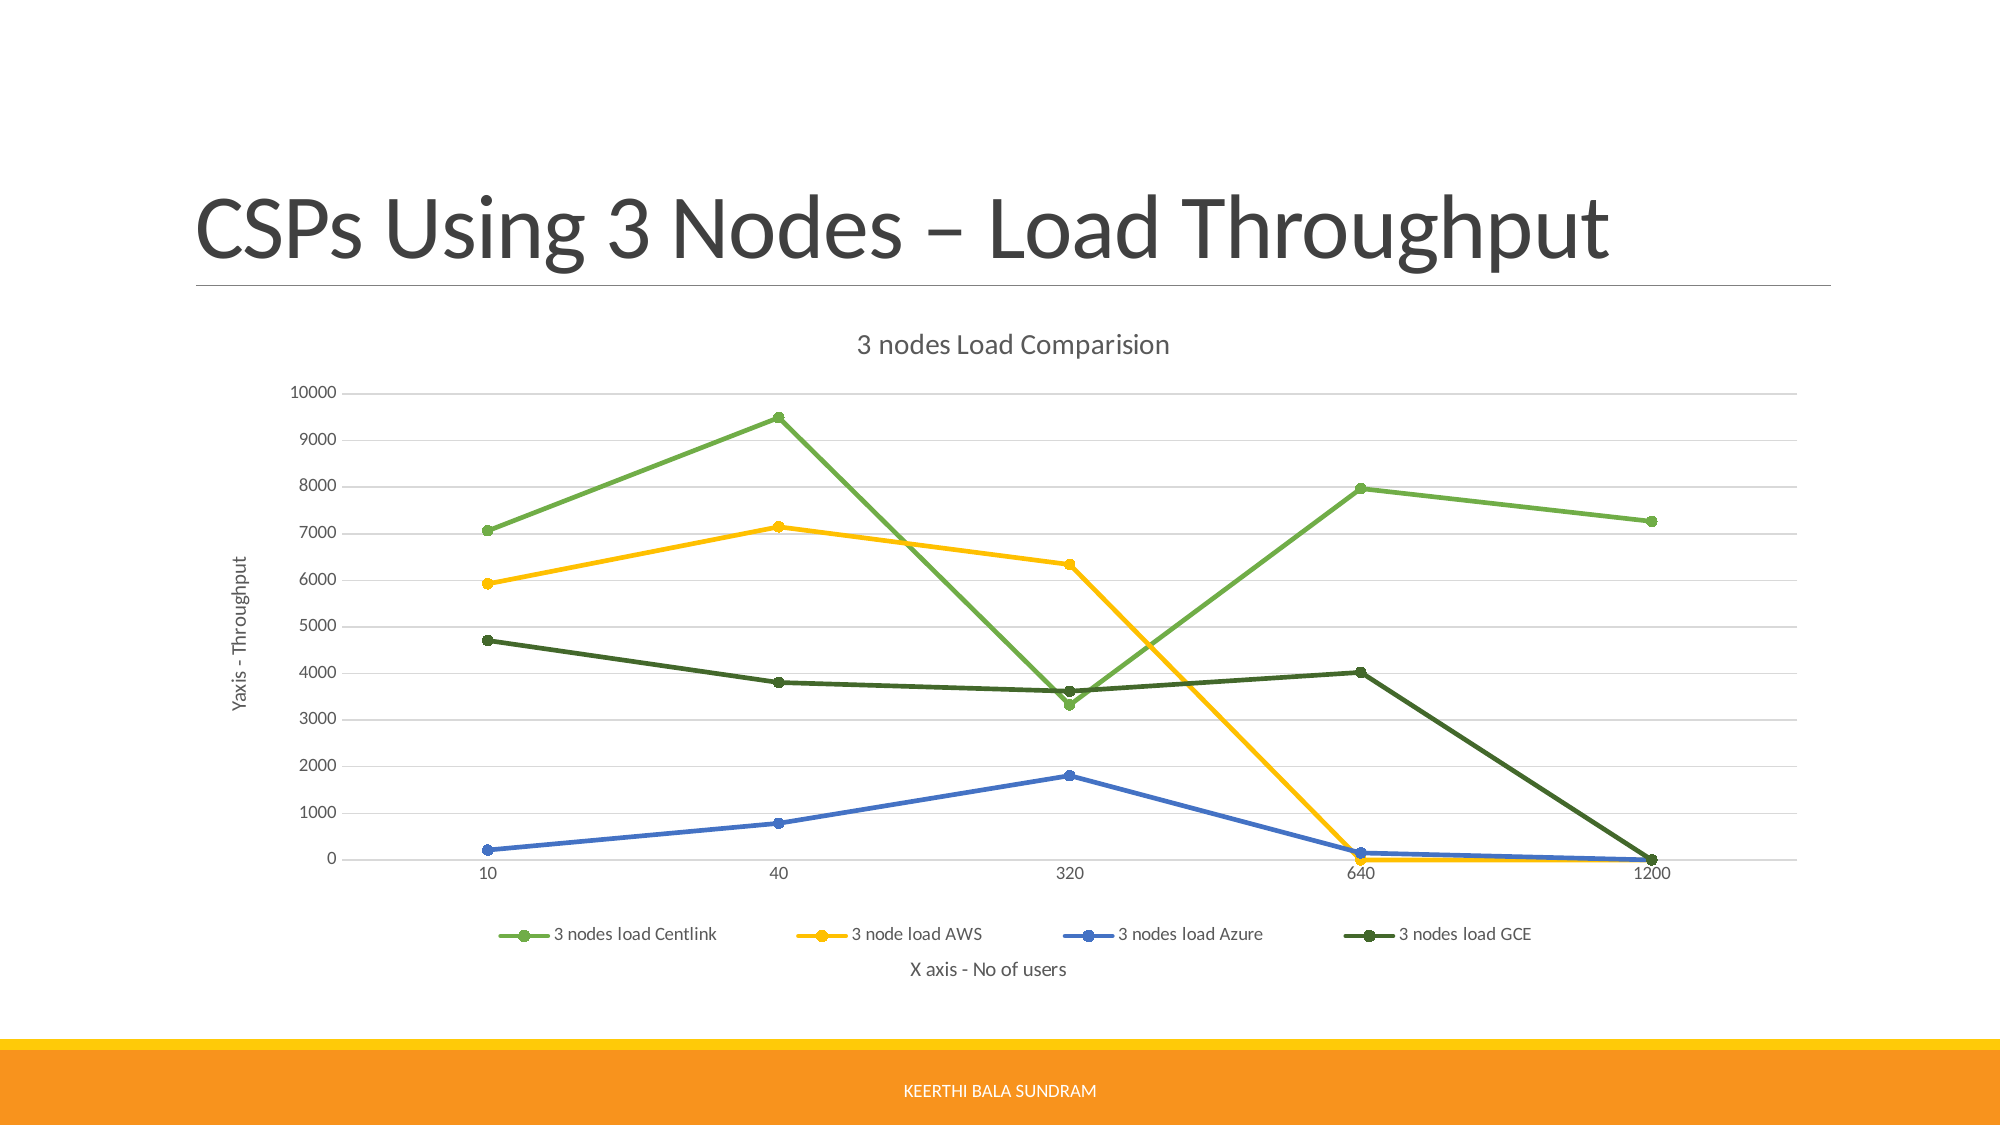

# CSPs Using 3 Nodes – Load Throughput

### Chart: 3 nodes Load Comparision

| Category |  |  |  |  |
|---|---|---|---|---|
| 10 | 7063.61423590553 | 5924.89998620499 | 211.892745257653 | 4709.69581332105 |
| 40 | 9490.719134493 | 7148.08206958073 | 786.718697337995 | 3807.10973067268 |
| 320 | 3325.60407330064 | 6339.23661 | 1808.35189735816 | 3619.46535644606 |
| 640 | 7968.89692680075 | 0.0 | 150.201535974691 | 4024.89400524008 |
| 1200 | 7265.30769513045 | 0.0 | 0.0 | 0.0 |
Keerthi Bala Sundram